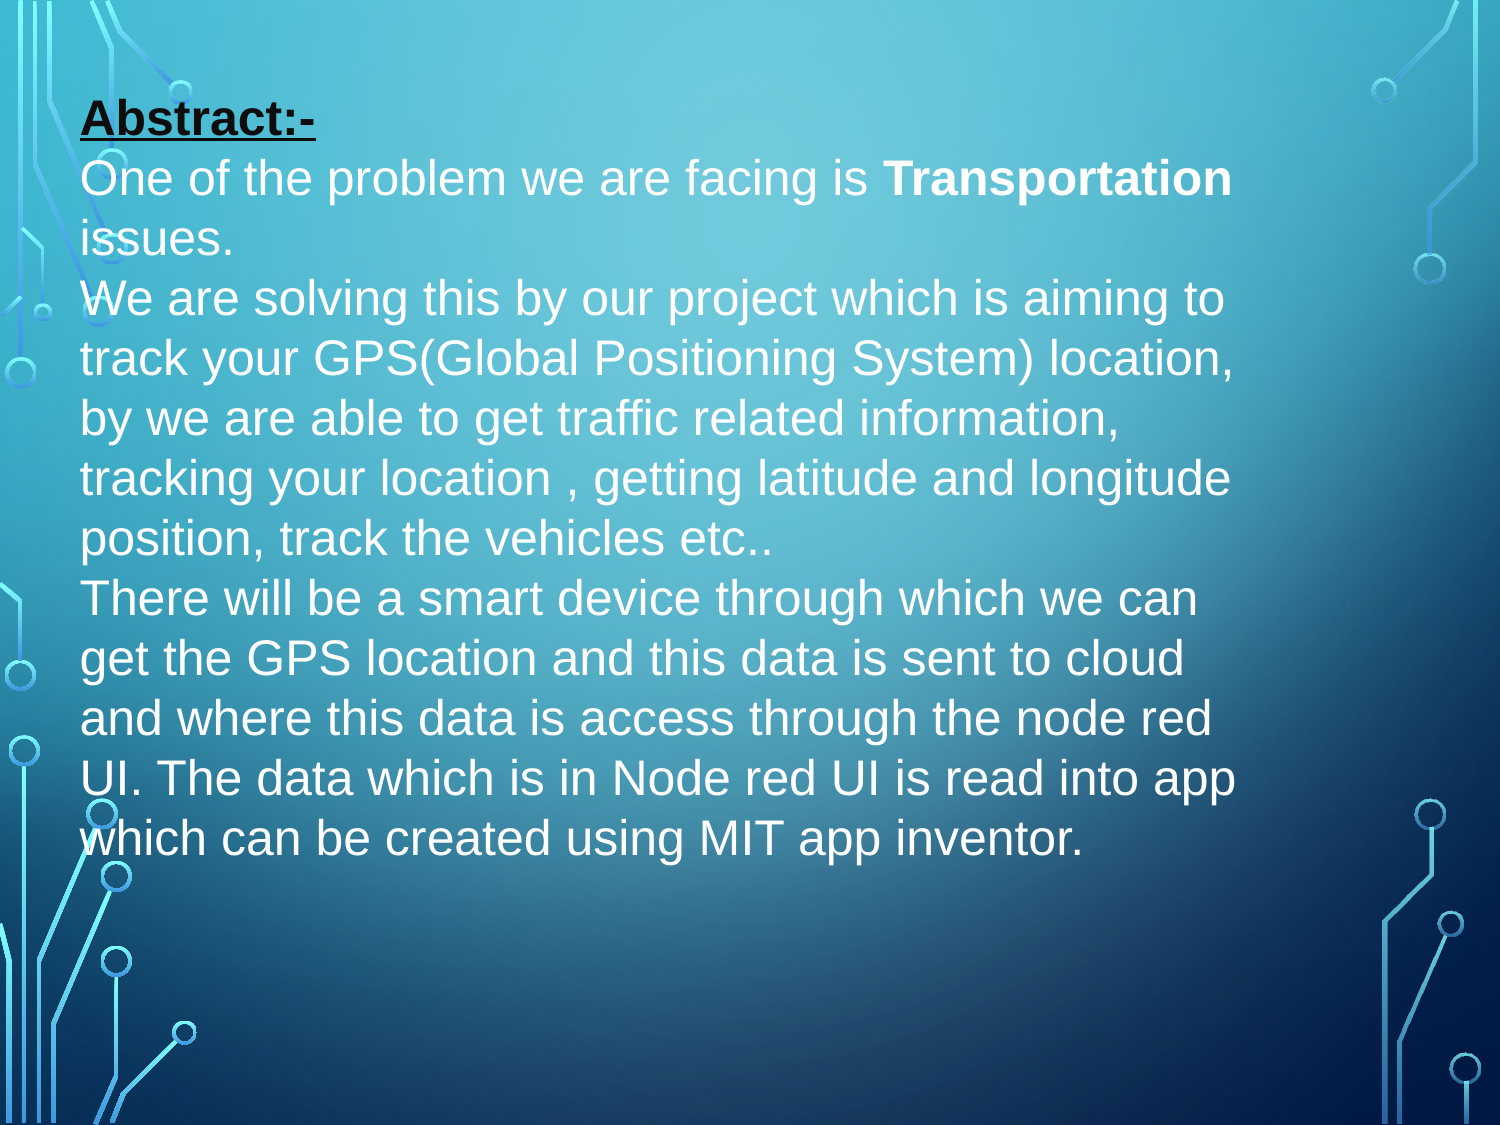

Abstract:-
One of the problem we are facing is Transportation issues.
We are solving this by our project which is aiming to track your GPS(Global Positioning System) location, by we are able to get traffic related information, tracking your location , getting latitude and longitude position, track the vehicles etc..
There will be a smart device through which we can get the GPS location and this data is sent to cloud and where this data is access through the node red UI. The data which is in Node red UI is read into app which can be created using MIT app inventor.